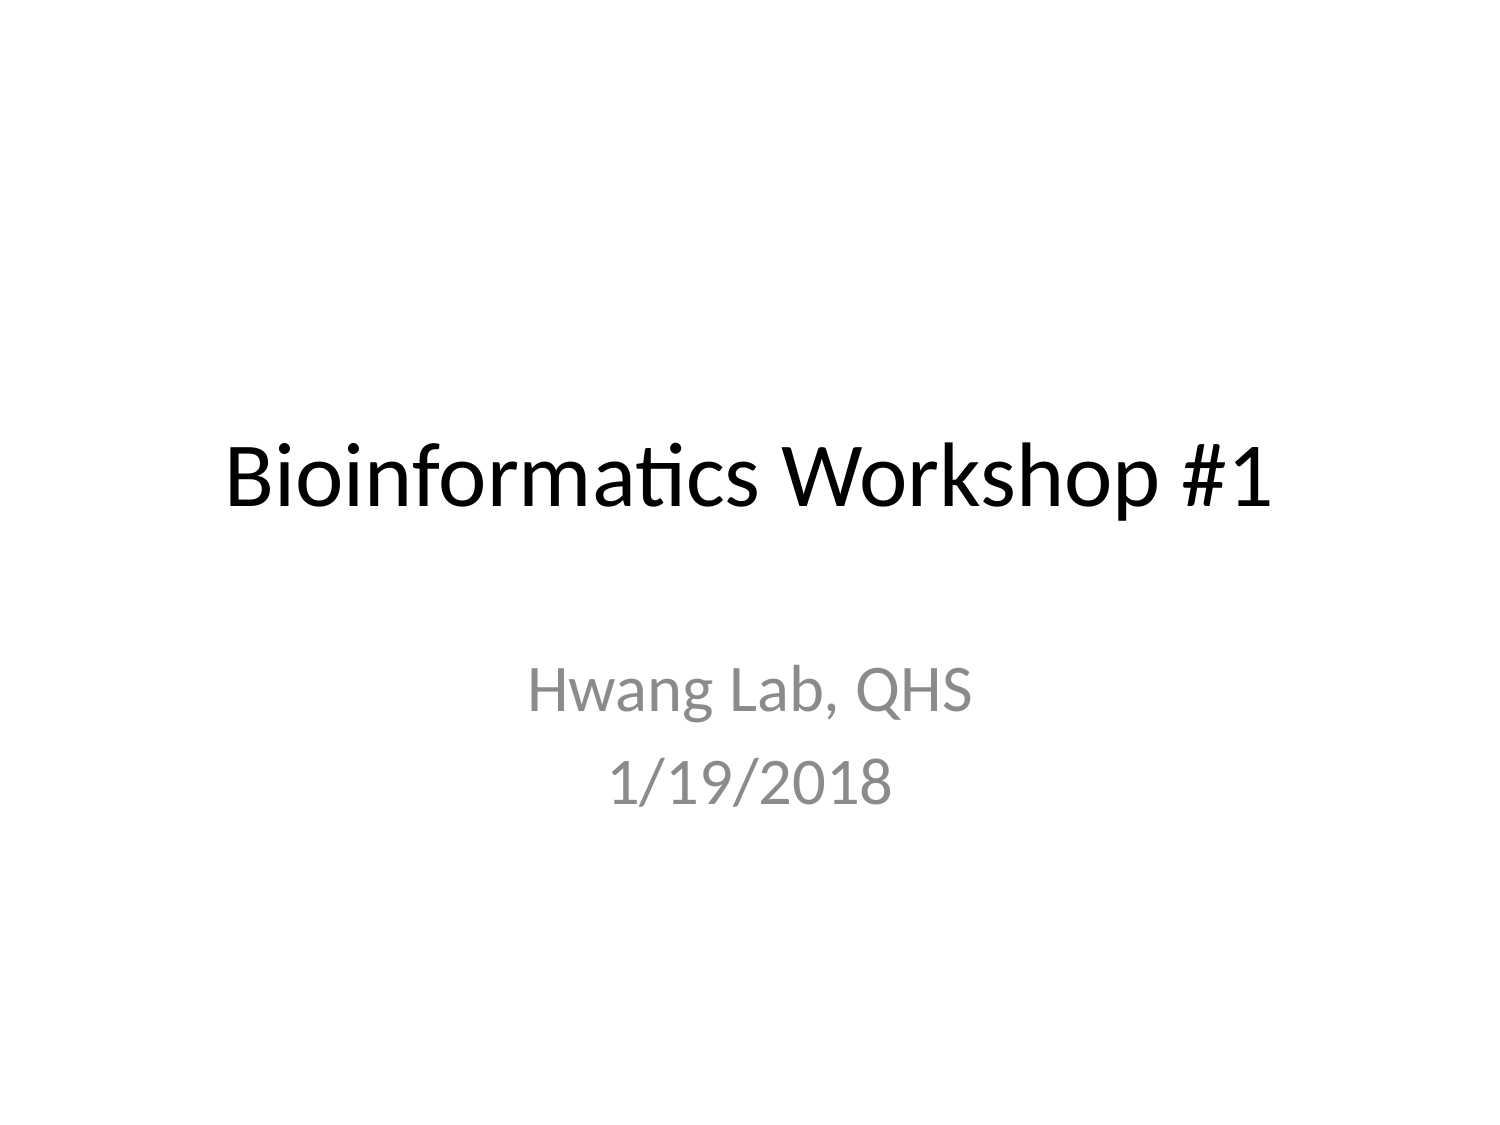

# Bioinformatics Workshop #1
Hwang Lab, QHS
1/19/2018